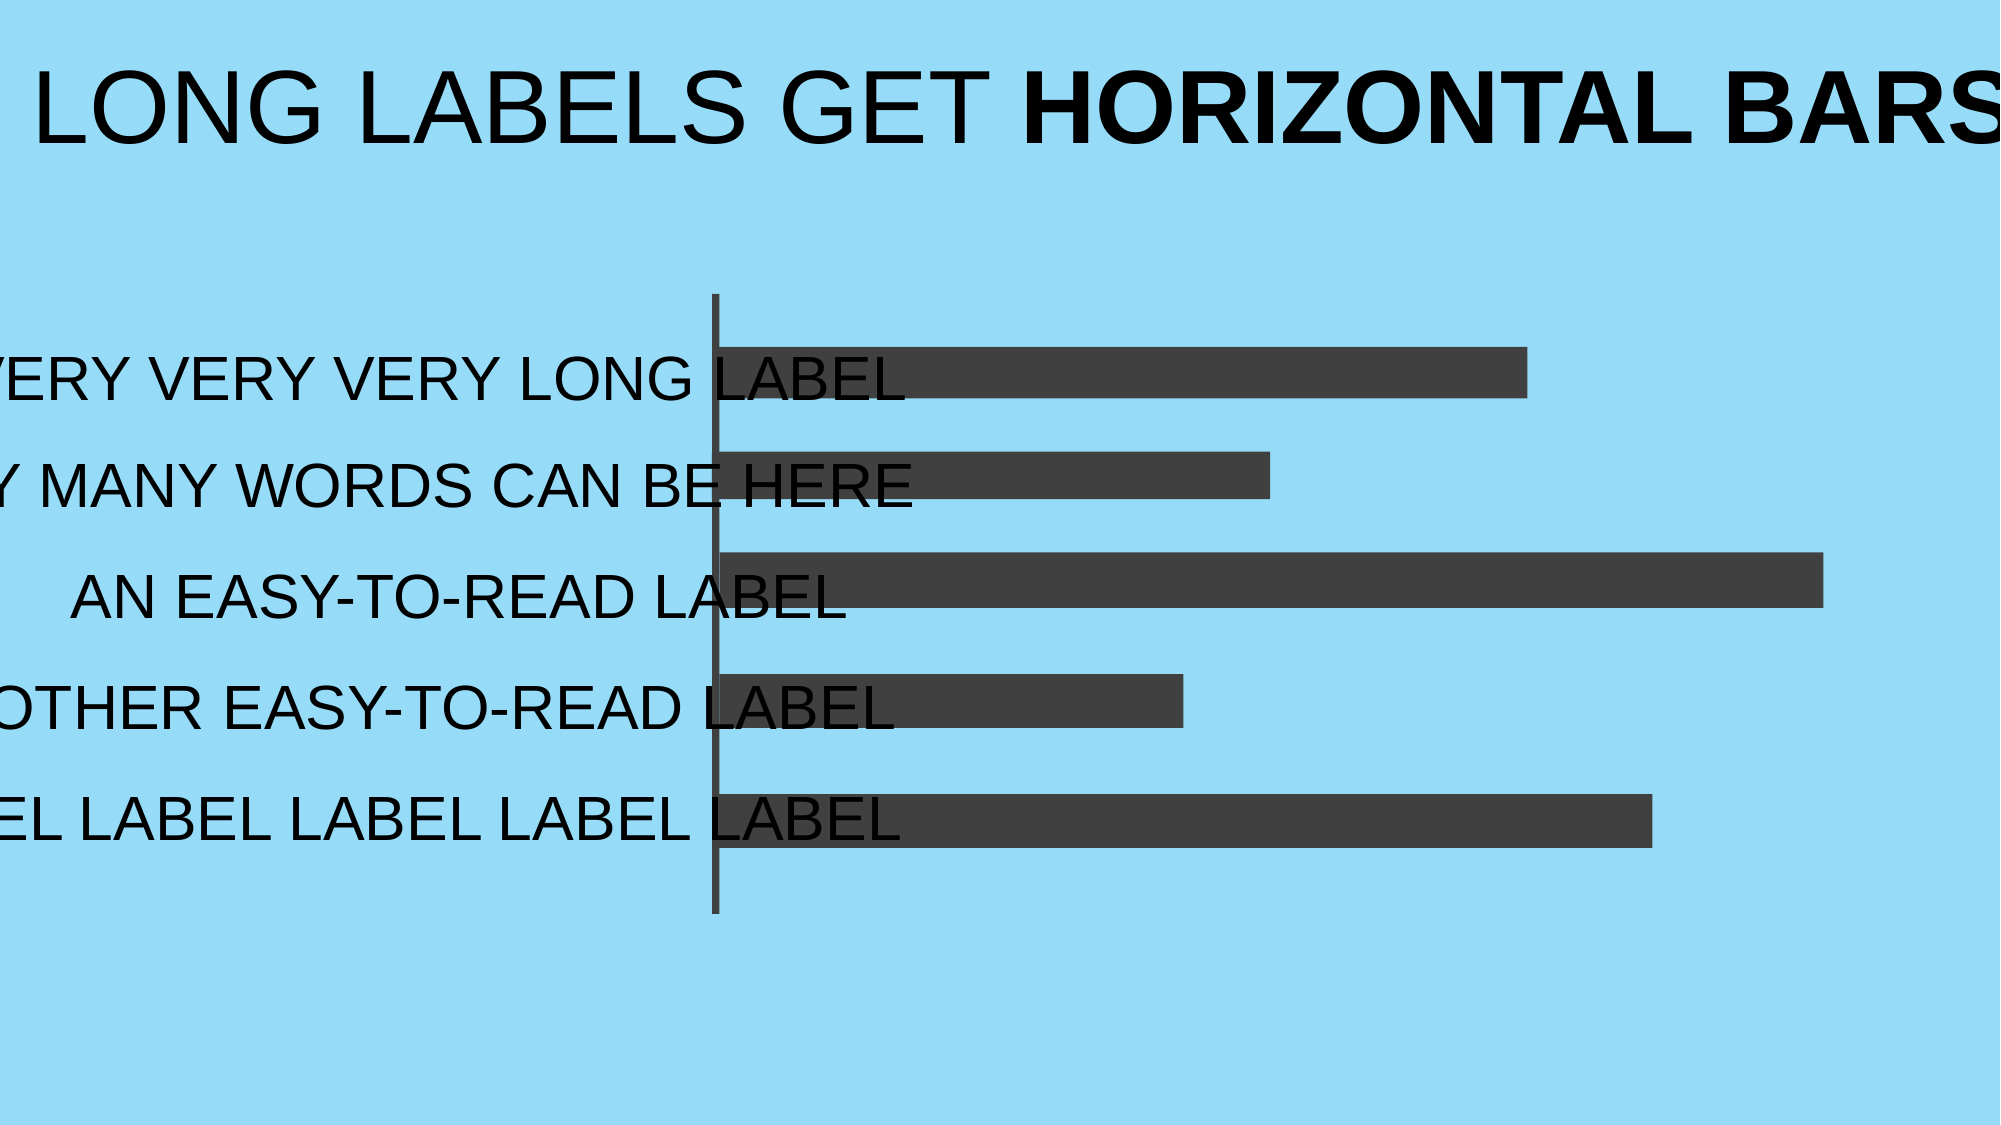

LONG LABELS GET HORIZONTAL BARS
A VERY VERY VERY LONG LABEL

MANY MANY WORDS CAN BE HERE

AN EASY-TO-READ LABEL

ANOTHER EASY-TO-READ LABEL

LABEL LABEL LABEL LABEL LABEL